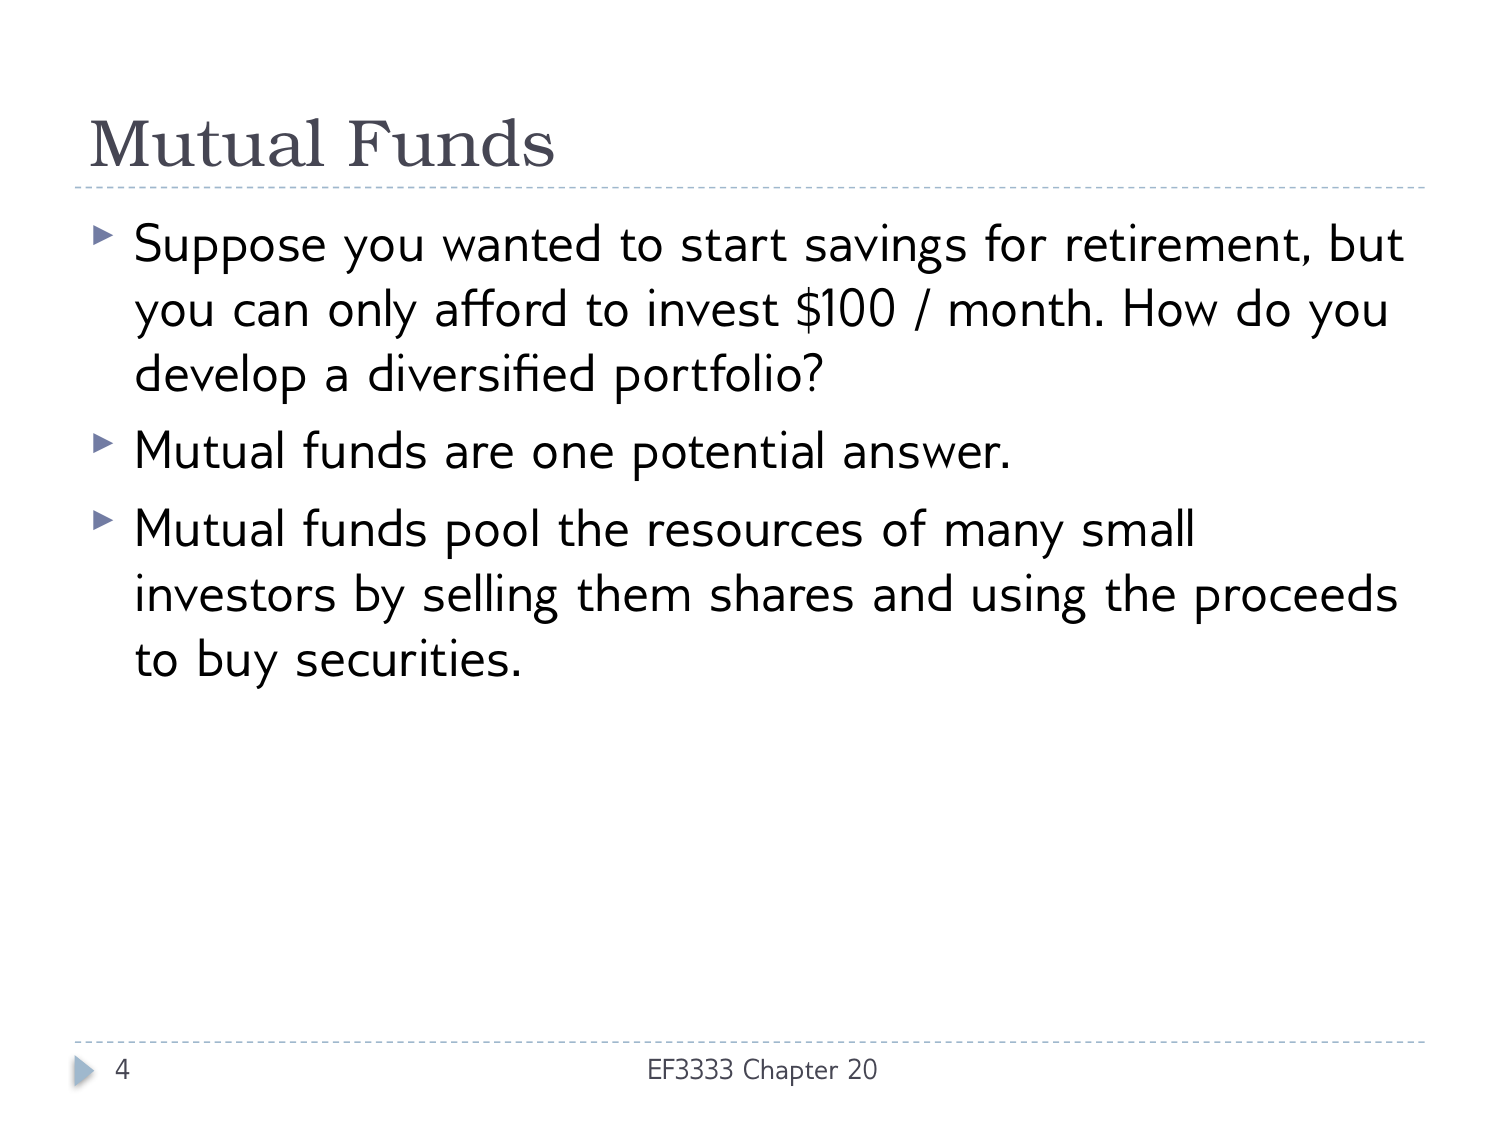

# Mutual Funds
Suppose you wanted to start savings for retirement, but you can only afford to invest $100 / month. How do you develop a diversified portfolio?
Mutual funds are one potential answer.
Mutual funds pool the resources of many small investors by selling them shares and using the proceeds to buy securities.
4
EF3333 Chapter 20